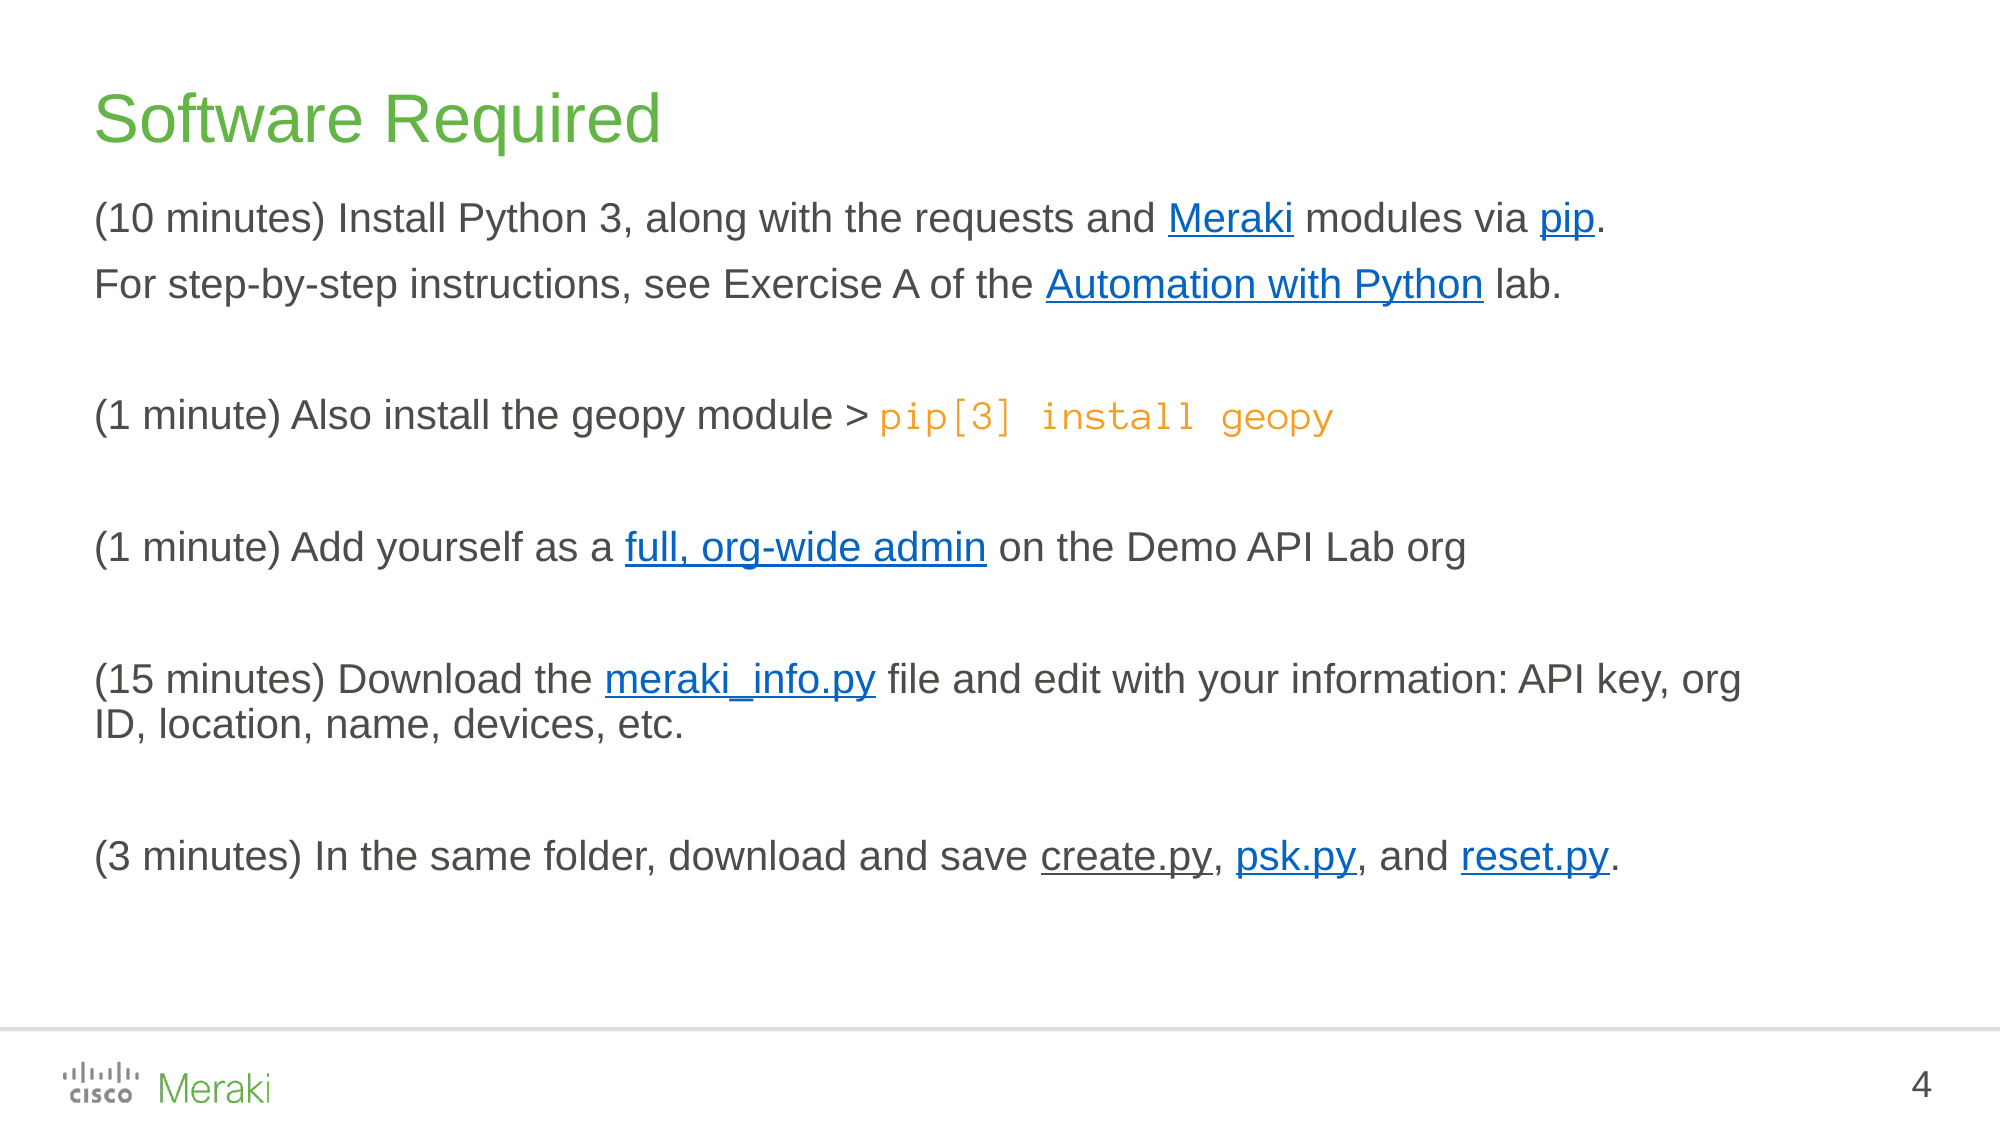

# Software Required
(10 minutes) Install Python 3, along with the requests and Meraki modules via pip.
For step-by-step instructions, see Exercise A of the Automation with Python lab.

(1 minute) Also install the geopy module > pip[3] install geopy

(1 minute) Add yourself as a full, org-wide admin on the Demo API Lab org

(15 minutes) Download the meraki_info.py file and edit with your information: API key, org ID, location, name, devices, etc.

(3 minutes) In the same folder, download and save create.py, psk.py, and reset.py.
4